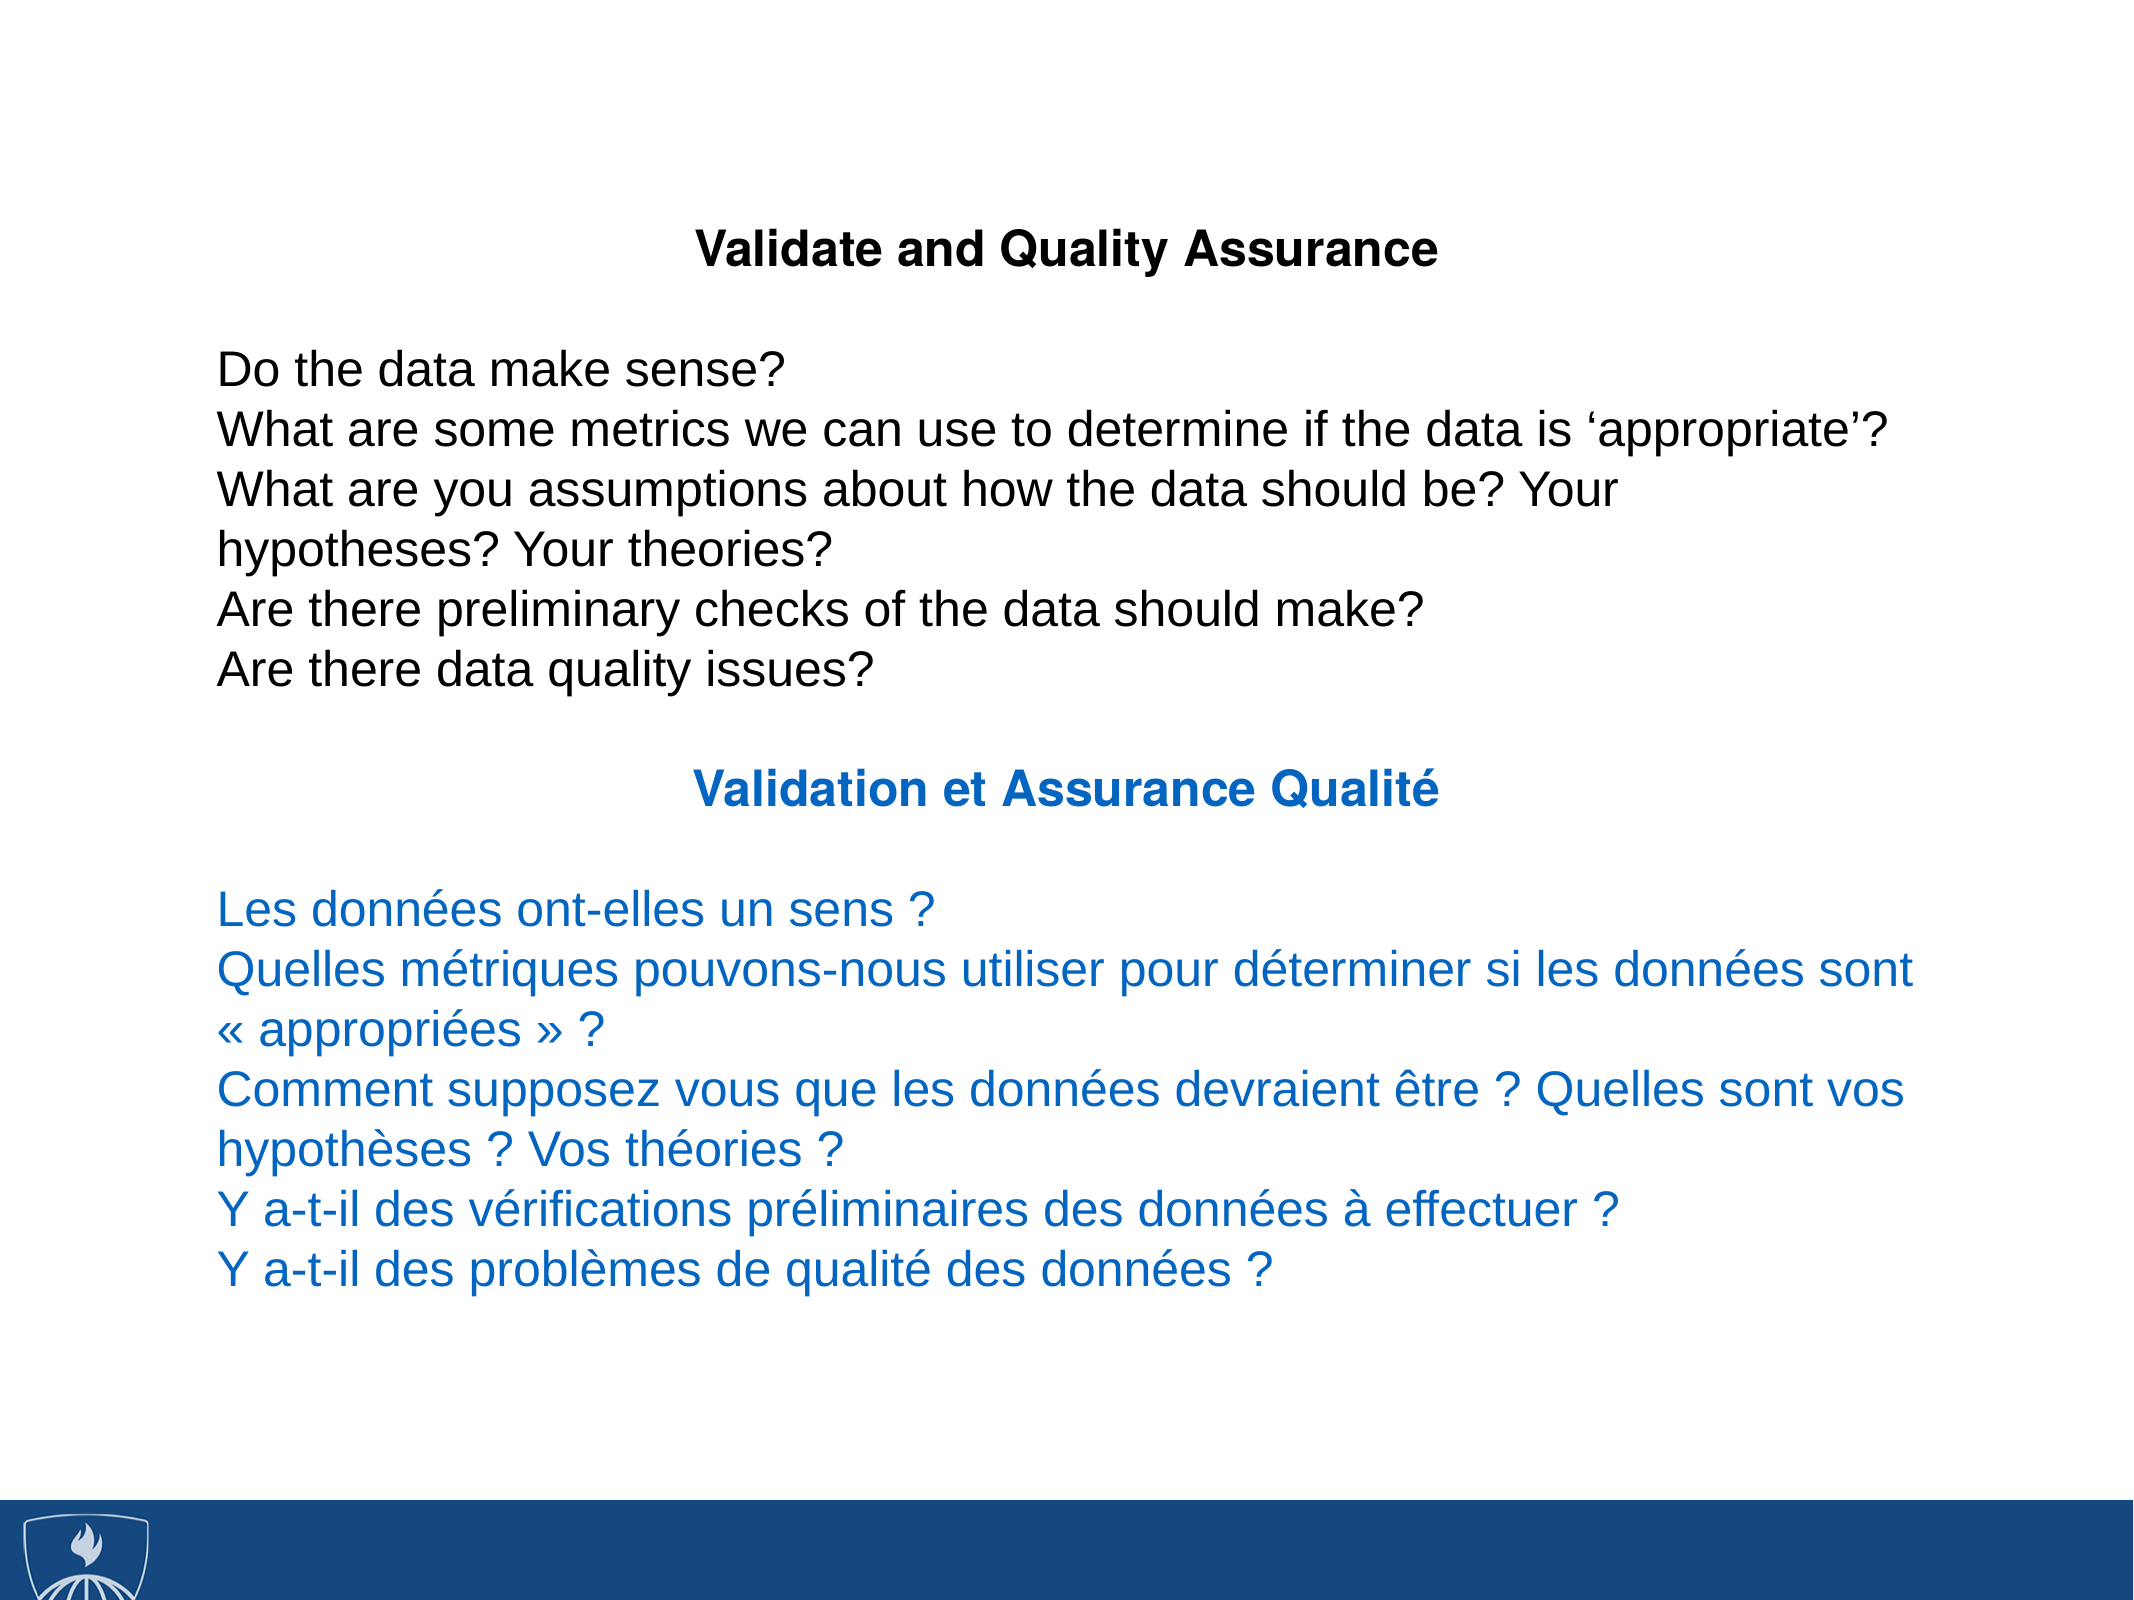

Validate and Quality Assurance

Do the data make sense?
What are some metrics we can use to determine if the data is ‘appropriate’?
What are you assumptions about how the data should be? Your hypotheses? Your theories?
Are there preliminary checks of the data should make?
Are there data quality issues?
Validation et Assurance Qualité

Les données ont-elles un sens ?
Quelles métriques pouvons-nous utiliser pour déterminer si les données sont « appropriées » ?
Comment supposez vous que les données devraient être ? Quelles sont vos hypothèses ? Vos théories ?
Y a-t-il des vérifications préliminaires des données à effectuer ?
Y a-t-il des problèmes de qualité des données ?